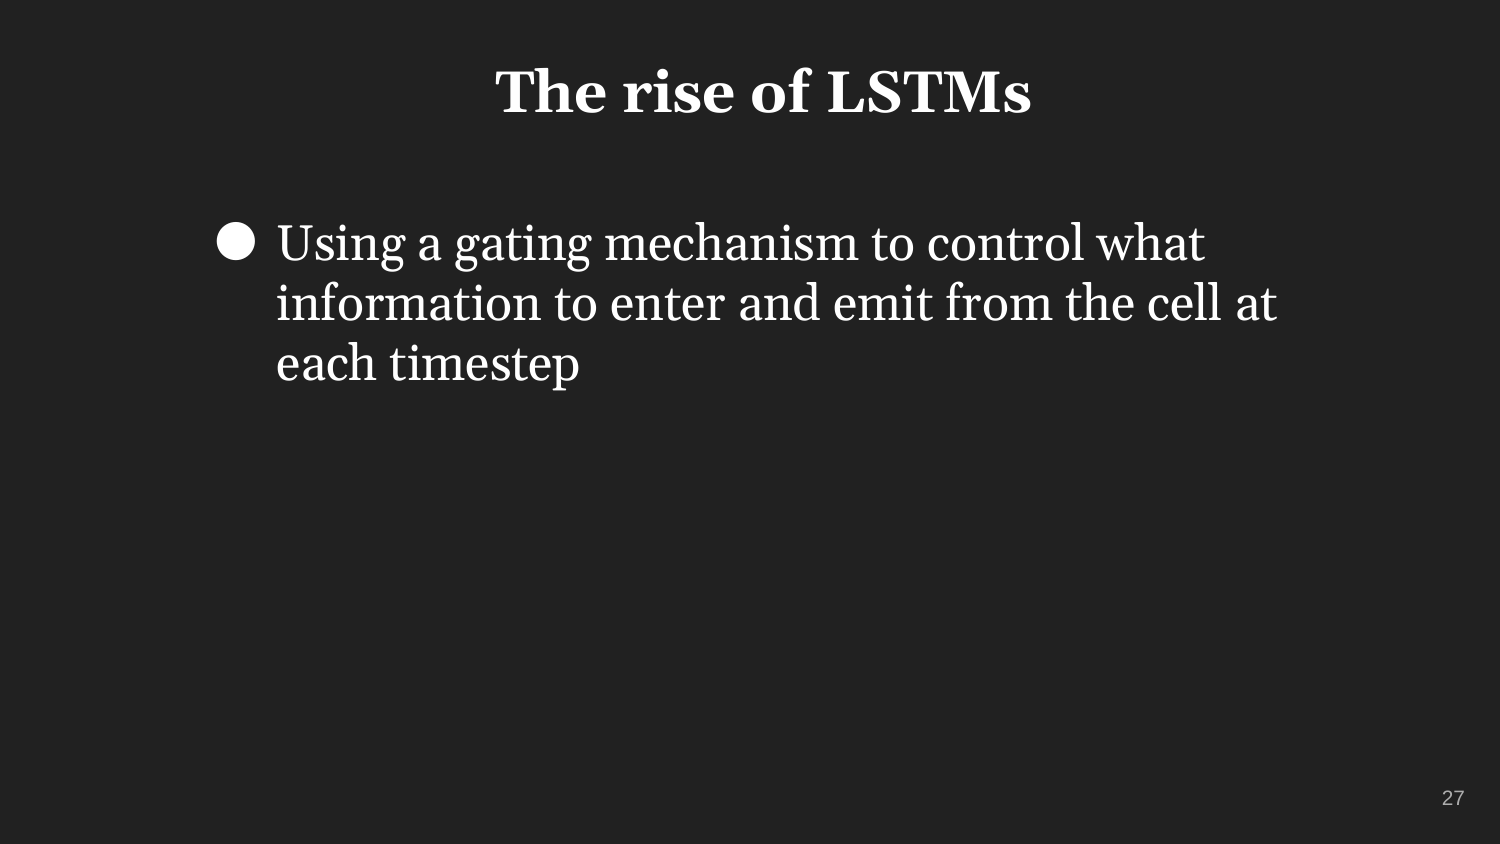

# The rise of LSTMs
Using a gating mechanism to control what information to enter and emit from the cell at each timestep
27